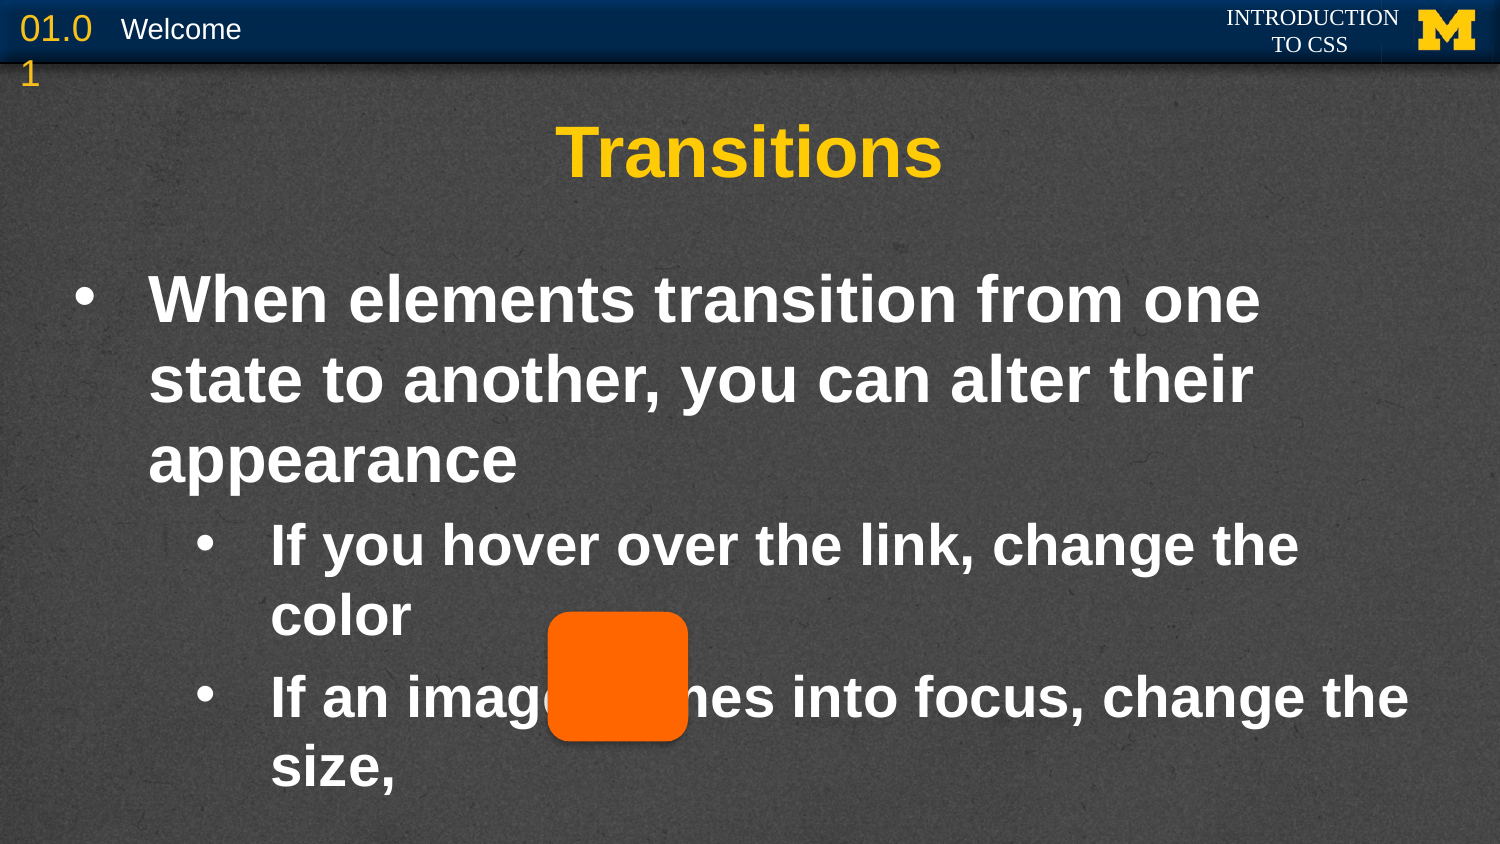

# Transitions
When elements transition from one state to another, you can alter their appearance
If you hover over the link, change the color
If an image comes into focus, change the size,